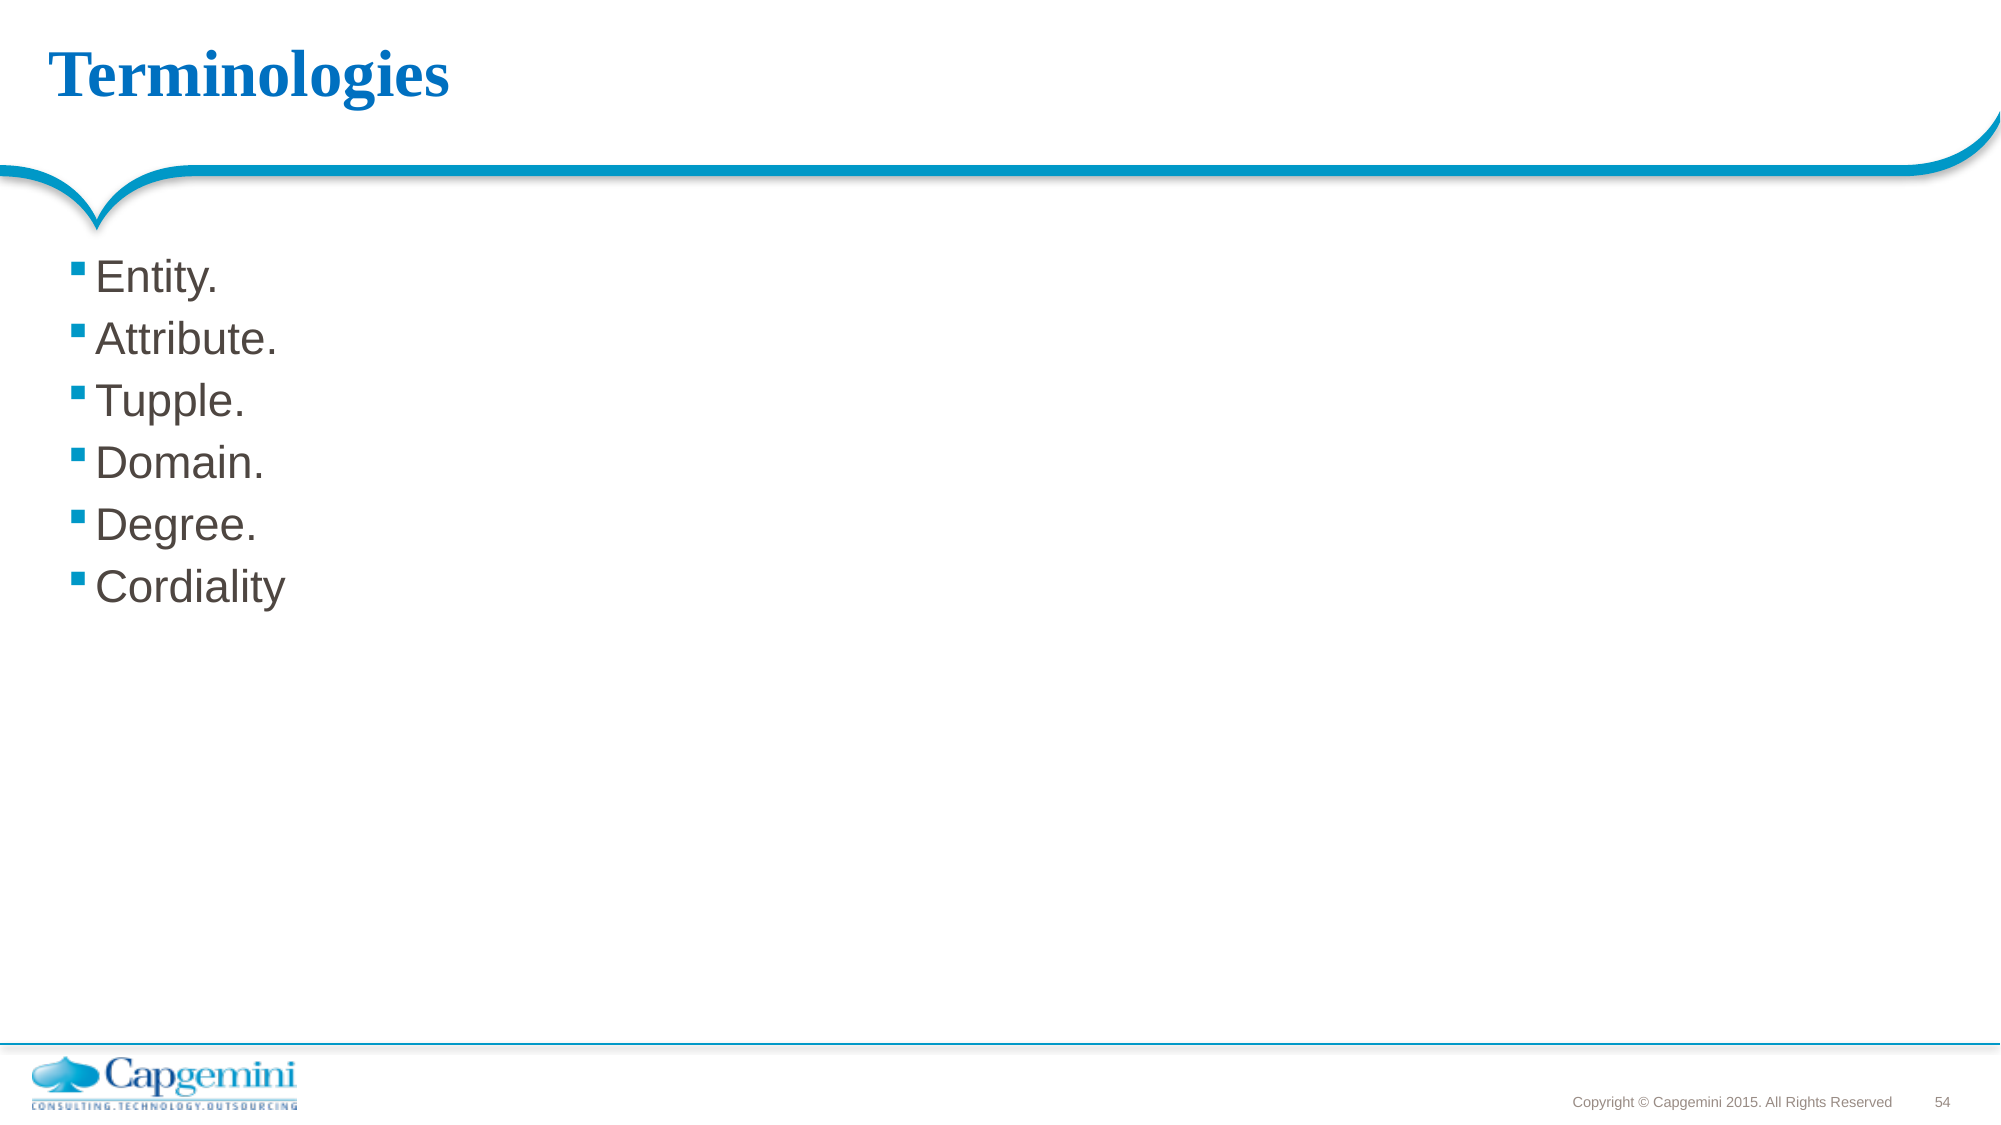

# Terminologies
Entity.
Attribute.
Tupple.
Domain.
Degree.
Cordiality